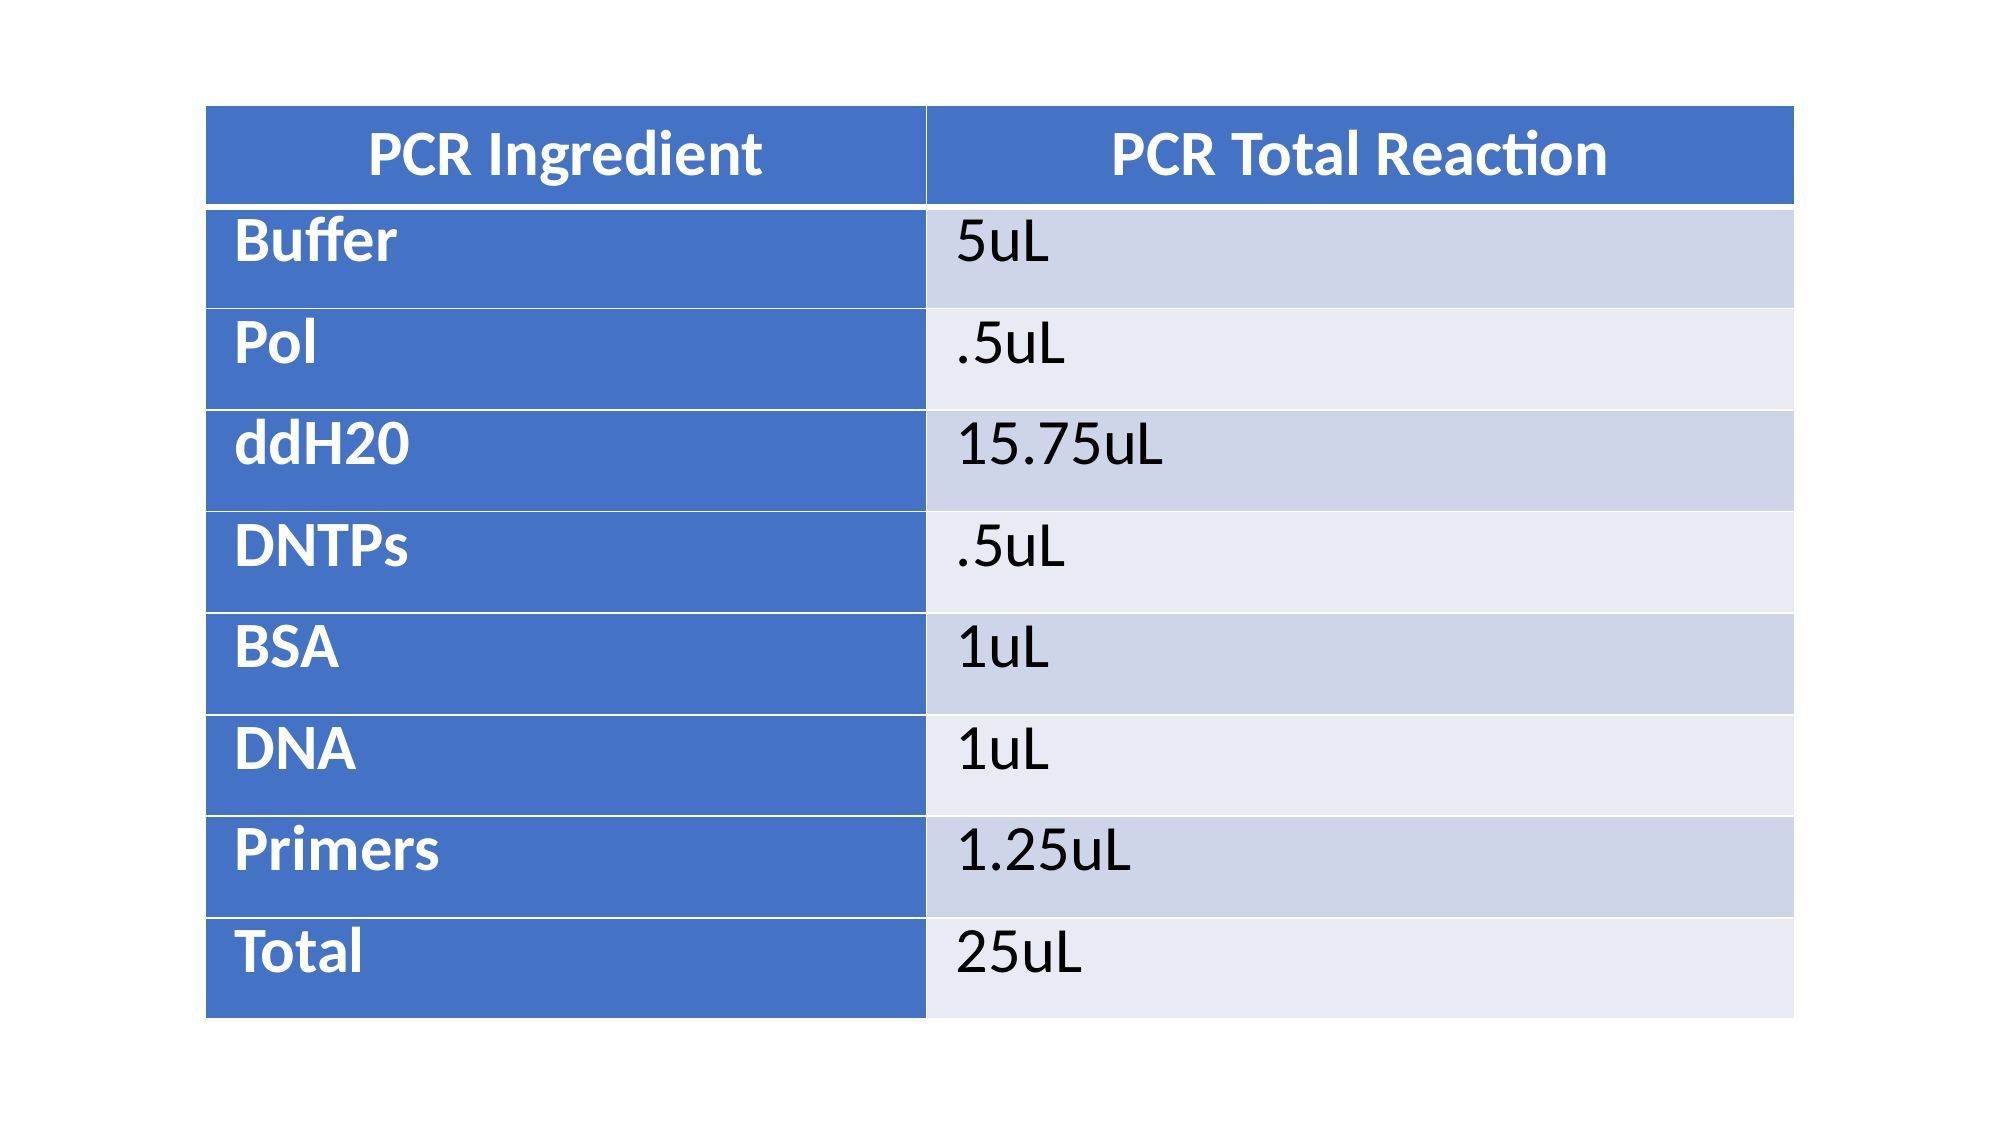

| PCR Ingredient | PCR Total Reaction |
| --- | --- |
| Buffer | 5uL |
| Pol | .5uL |
| ddH20 | 15.75uL |
| DNTPs | .5uL |
| BSA | 1uL |
| DNA | 1uL |
| Primers | 1.25uL |
| Total | 25uL |